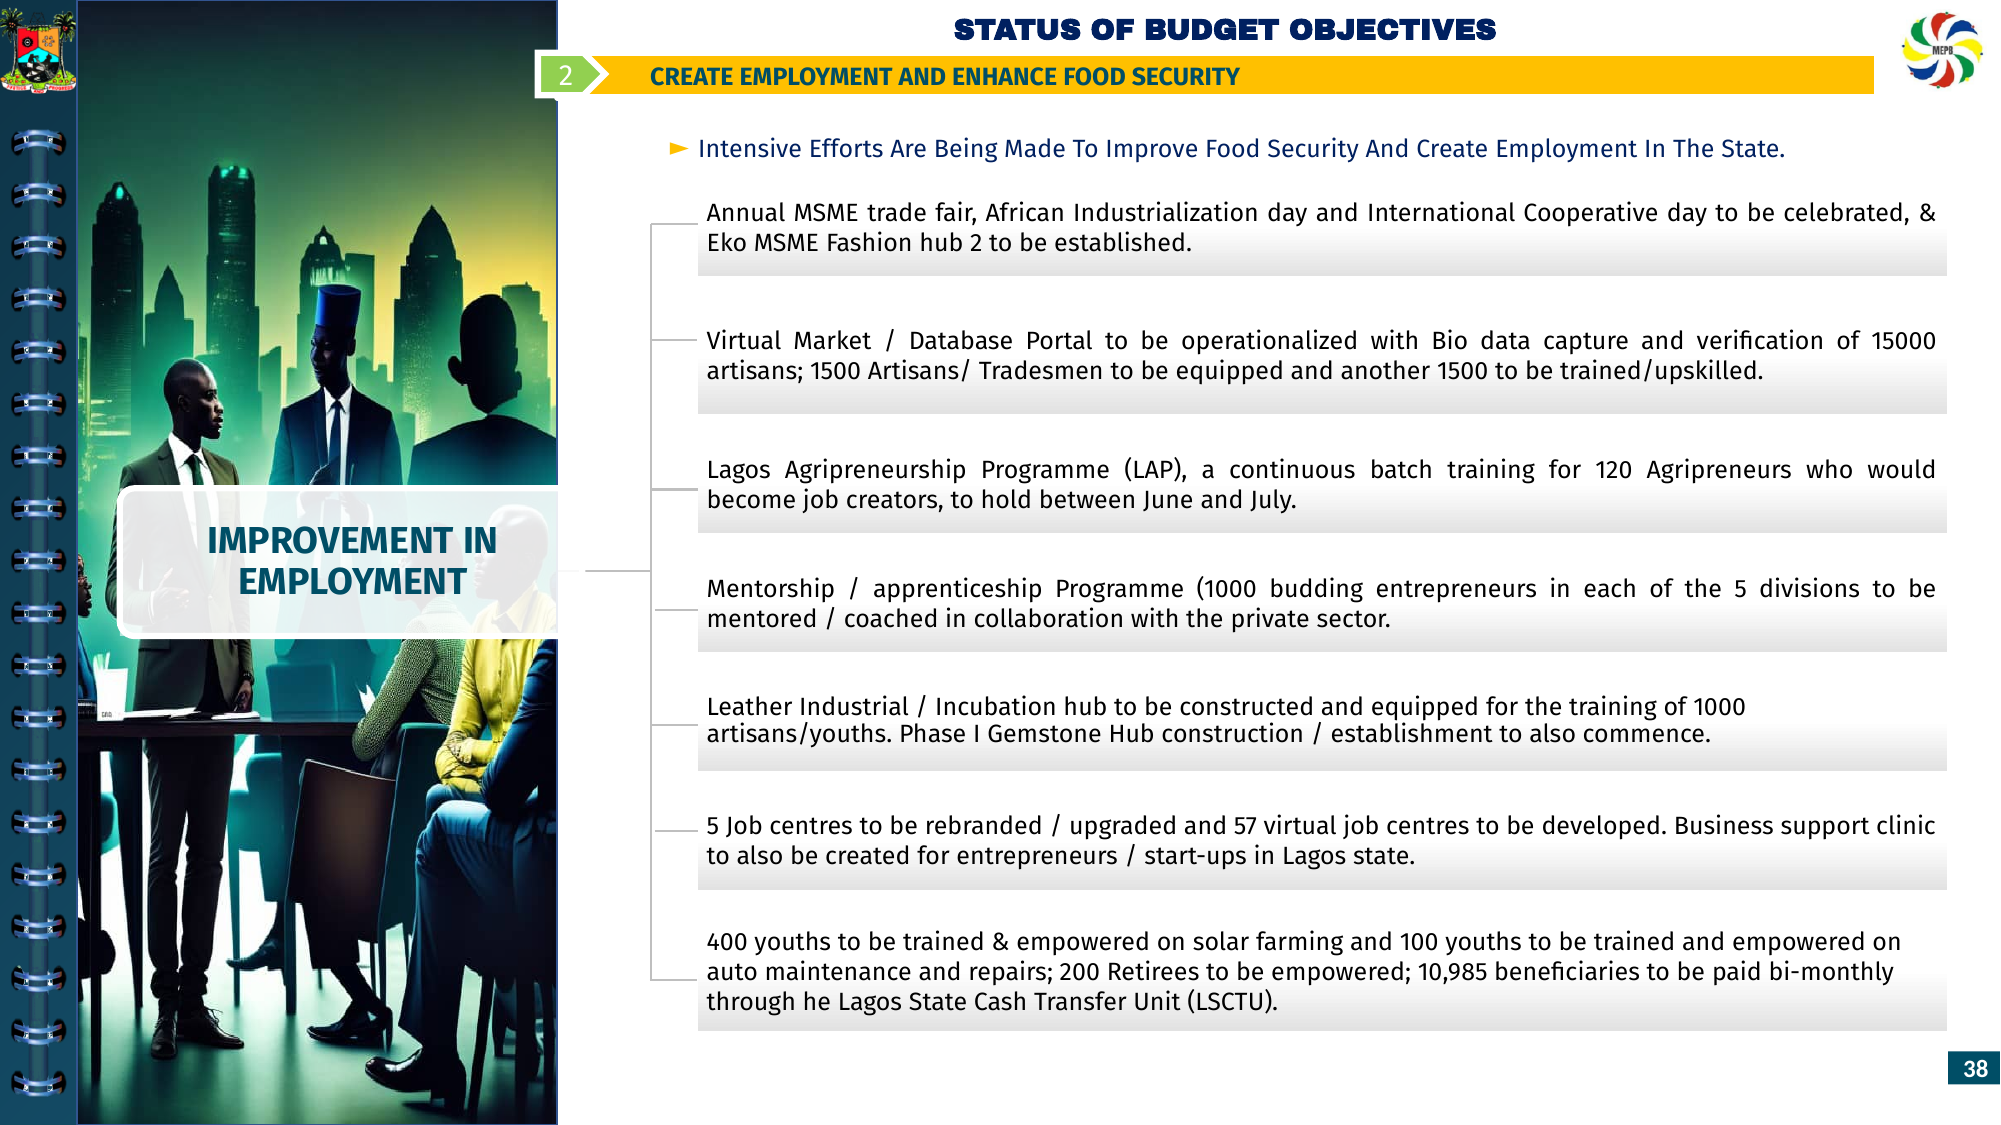

2
             CREATE EMPLOYMENT AND ENHANCE FOOD SECURITY
Intensive Efforts Are Being Made To Improve Food Security And Create Employment In The State.

IMPROVEMENT IN          EMPLOYMENT
Annual MSME trade fair, African Industrialization day and International Cooperative day to be celebrated, & Eko MSME Fashion hub 2 to be established.
Virtual Market / Database Portal to be operationalized with Bio data capture and verification of 15000 artisans; 1500 Artisans/ Tradesmen to be equipped and another 1500 to be trained/upskilled.

Lagos Agripreneurship Programme (LAP), a continuous batch training for 120 Agripreneurs who would become job creators, to hold between June and July.

Mentorship / apprenticeship Programme (1000 budding entrepreneurs in each of the 5 divisions to be mentored / coached in collaboration with the private sector.

Leather Industrial / Incubation hub to be constructed and equipped for the training of 1000 artisans/youths. Phase I Gemstone Hub construction / establishment to also commence.

5 Job centres to be rebranded / upgraded and 57 virtual job centres to be developed. Business support clinic to also be created for entrepreneurs / start-ups in Lagos state.
400 youths to be trained & empowered on solar farming and 100 youths to be trained and empowered on auto maintenance and repairs; 200 Retirees to be empowered; 10,985 beneficiaries to be paid bi-monthly through he Lagos State Cash Transfer Unit (LSCTU).

IMPROVEMENT IN EMPLOYMENT
38